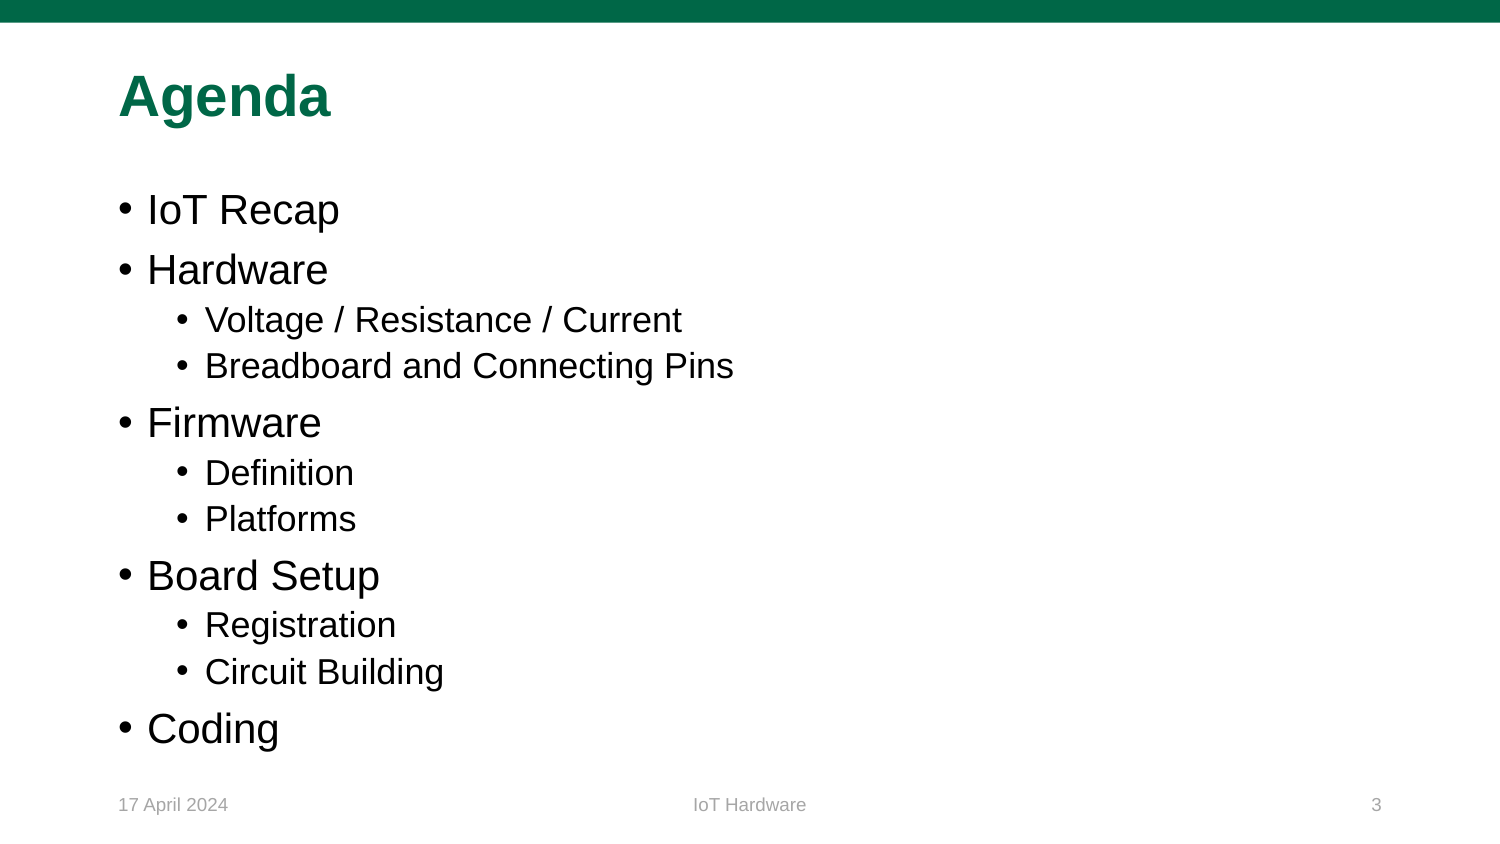

# Agenda
IoT Recap
Hardware
Voltage / Resistance / Current
Breadboard and Connecting Pins
Firmware
Definition
Platforms
Board Setup
Registration
Circuit Building
Coding
IoT Hardware
17 April 2024
3